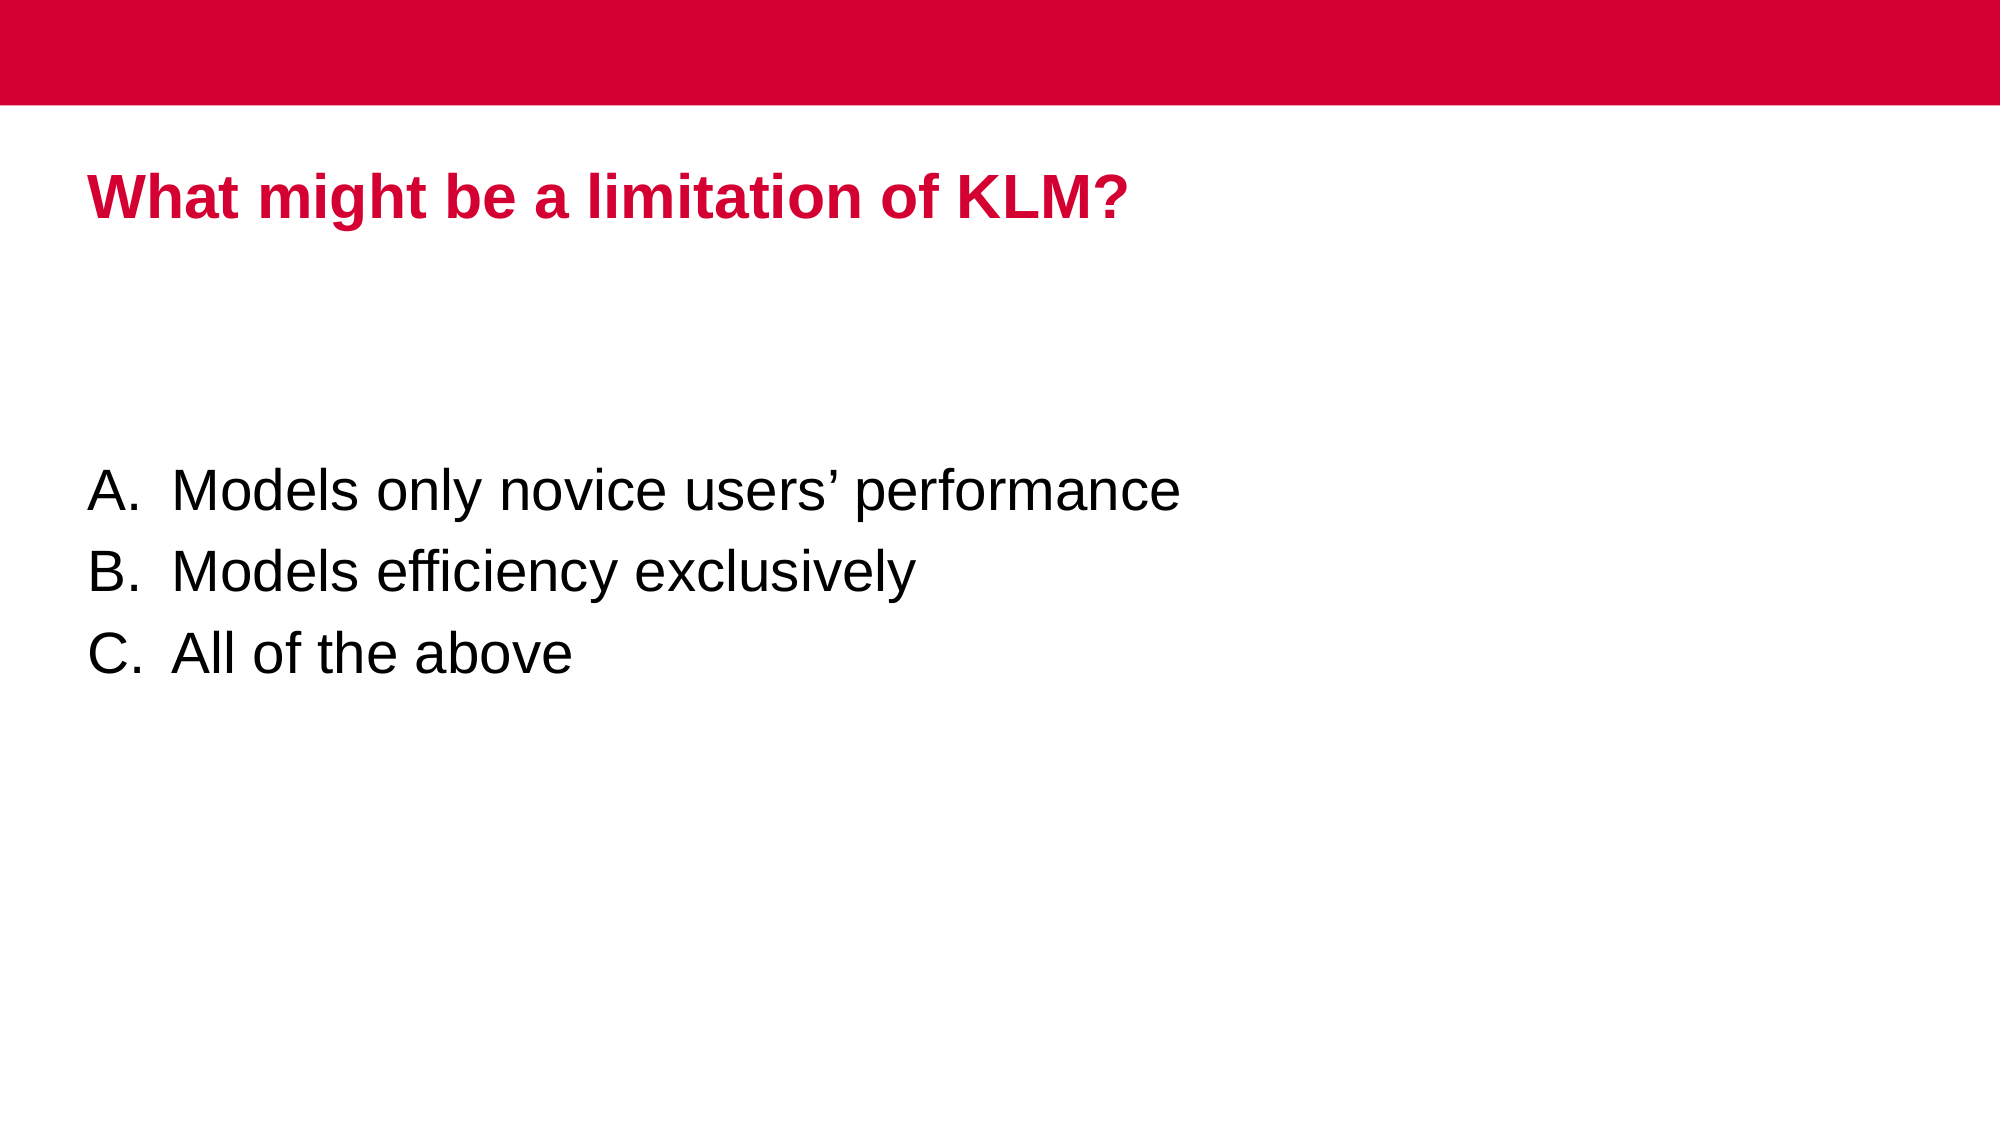

# What might be a limitation of KLM?
Models only novice users’ performance
Models efficiency exclusively
All of the above